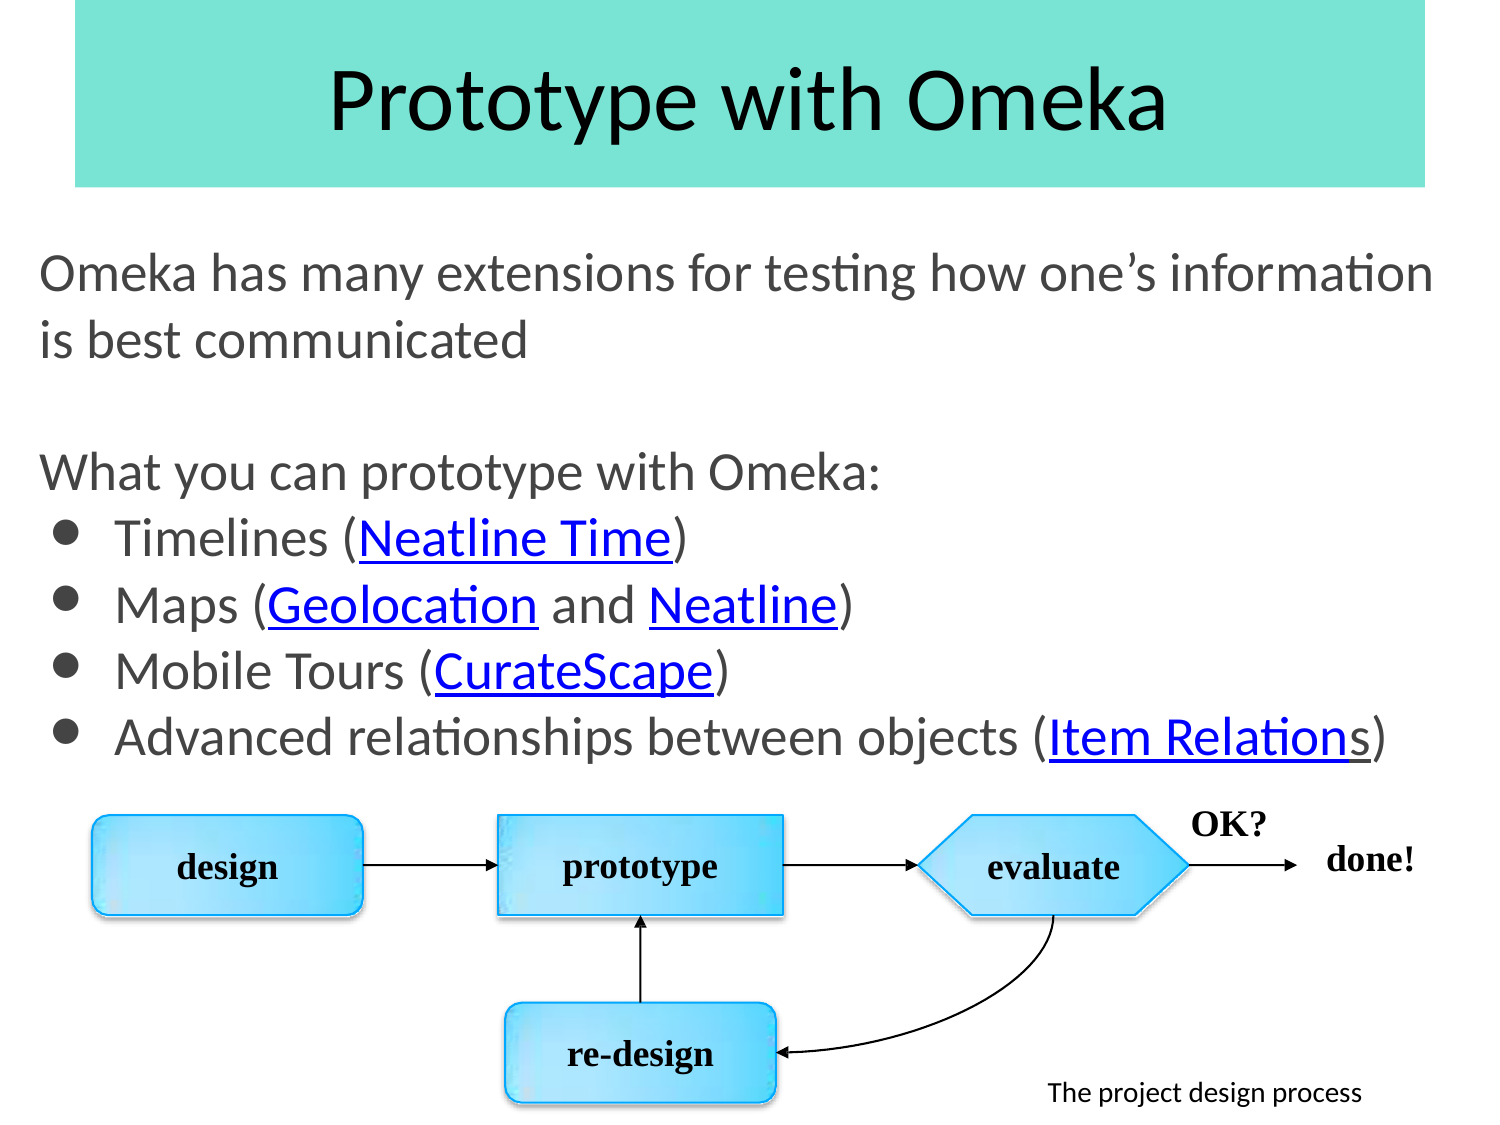

Prototype with Omeka
Omeka has many extensions for testing how one’s information is best communicated

What you can prototype with Omeka:
Timelines (Neatline Time)
Maps (Geolocation and Neatline)
Mobile Tours (CurateScape)
Advanced relationships between objects (Item Relations)
OK?

prototype

done!
design
evaluate

re-design
The project design process